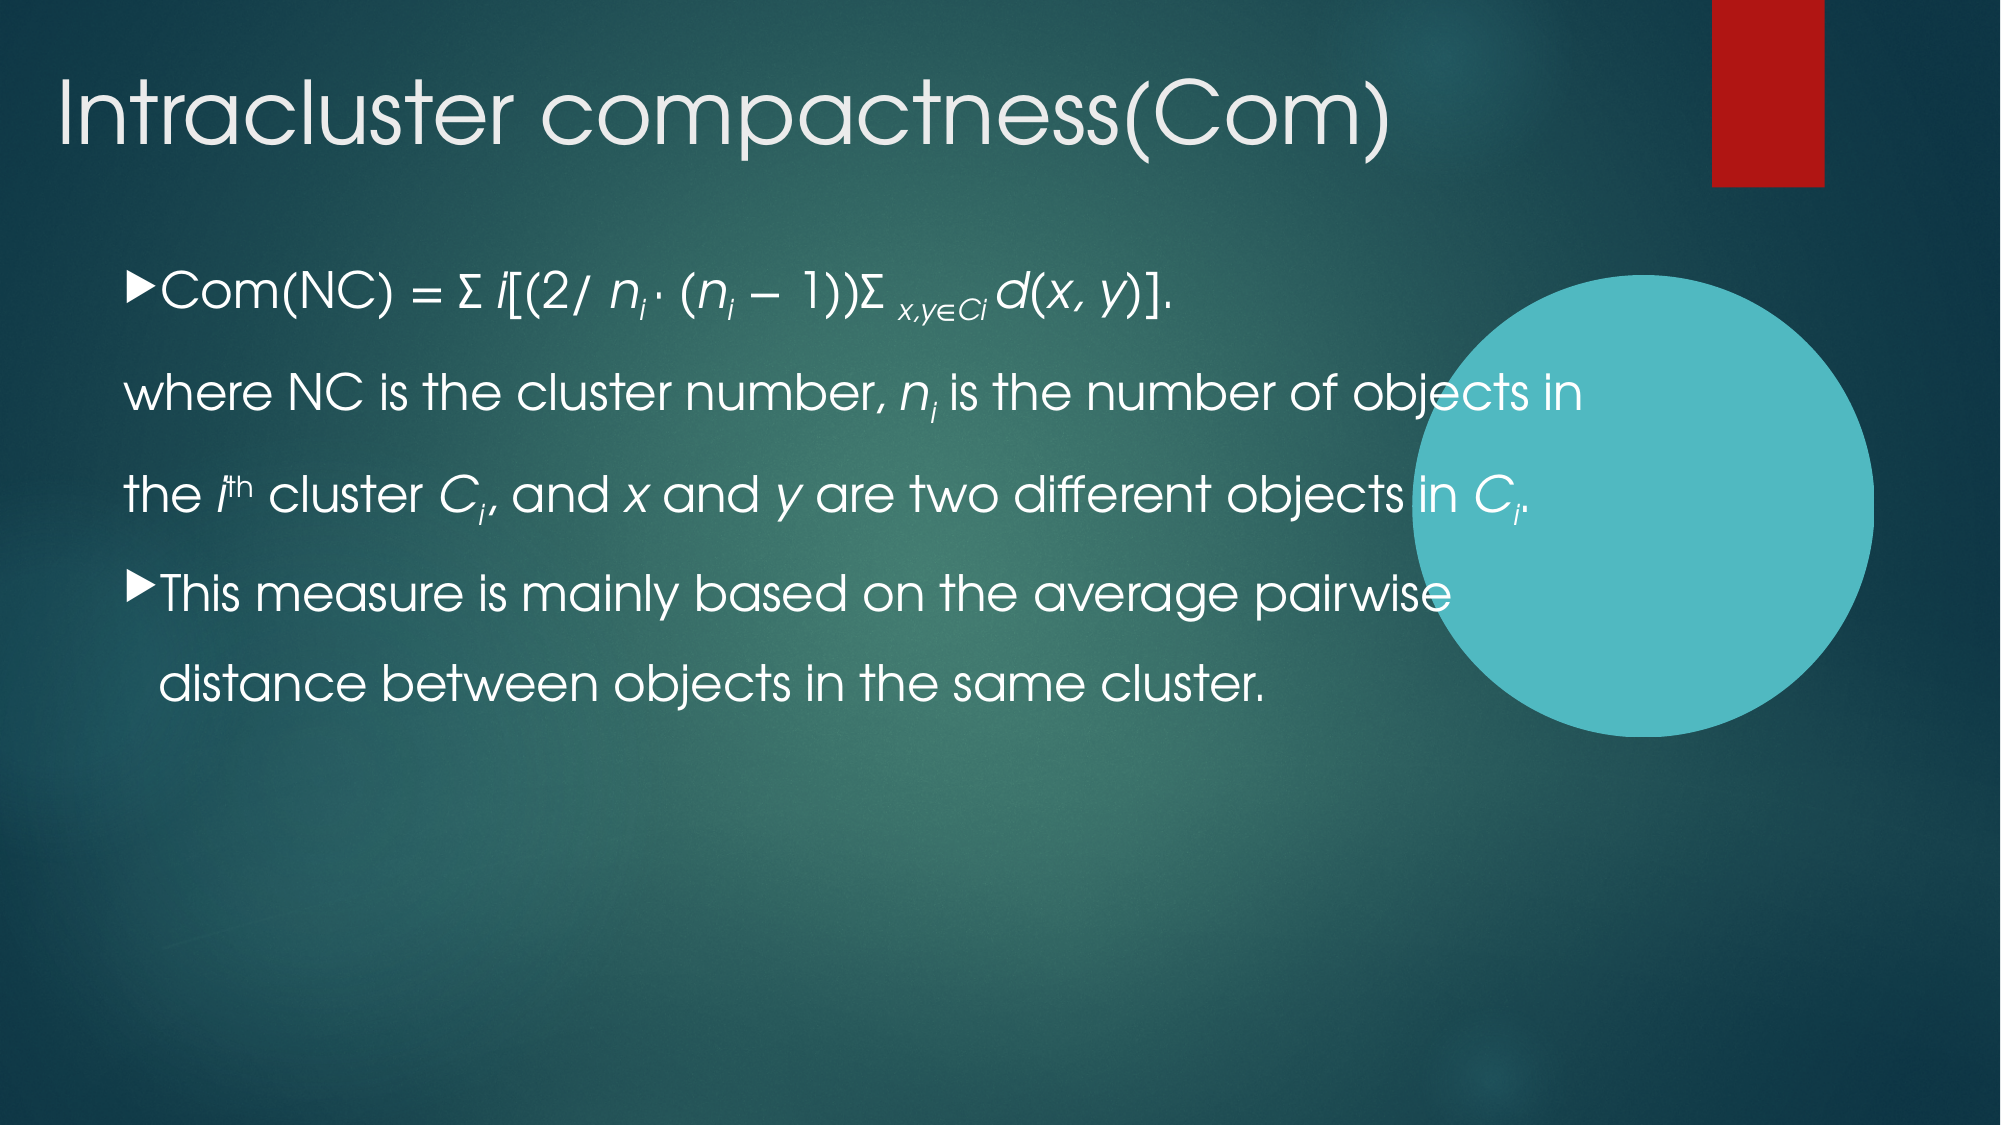

Intracluster compactness(Com)
Com(NC) = Σ i[(2/ ni · (ni − 1))Σ x,y∈Ci d(x, y)].
where NC is the cluster number, ni is the number of objects in the ith cluster Ci, and x and y are two different objects in Ci.
This measure is mainly based on the average pairwise distance between objects in the same cluster.